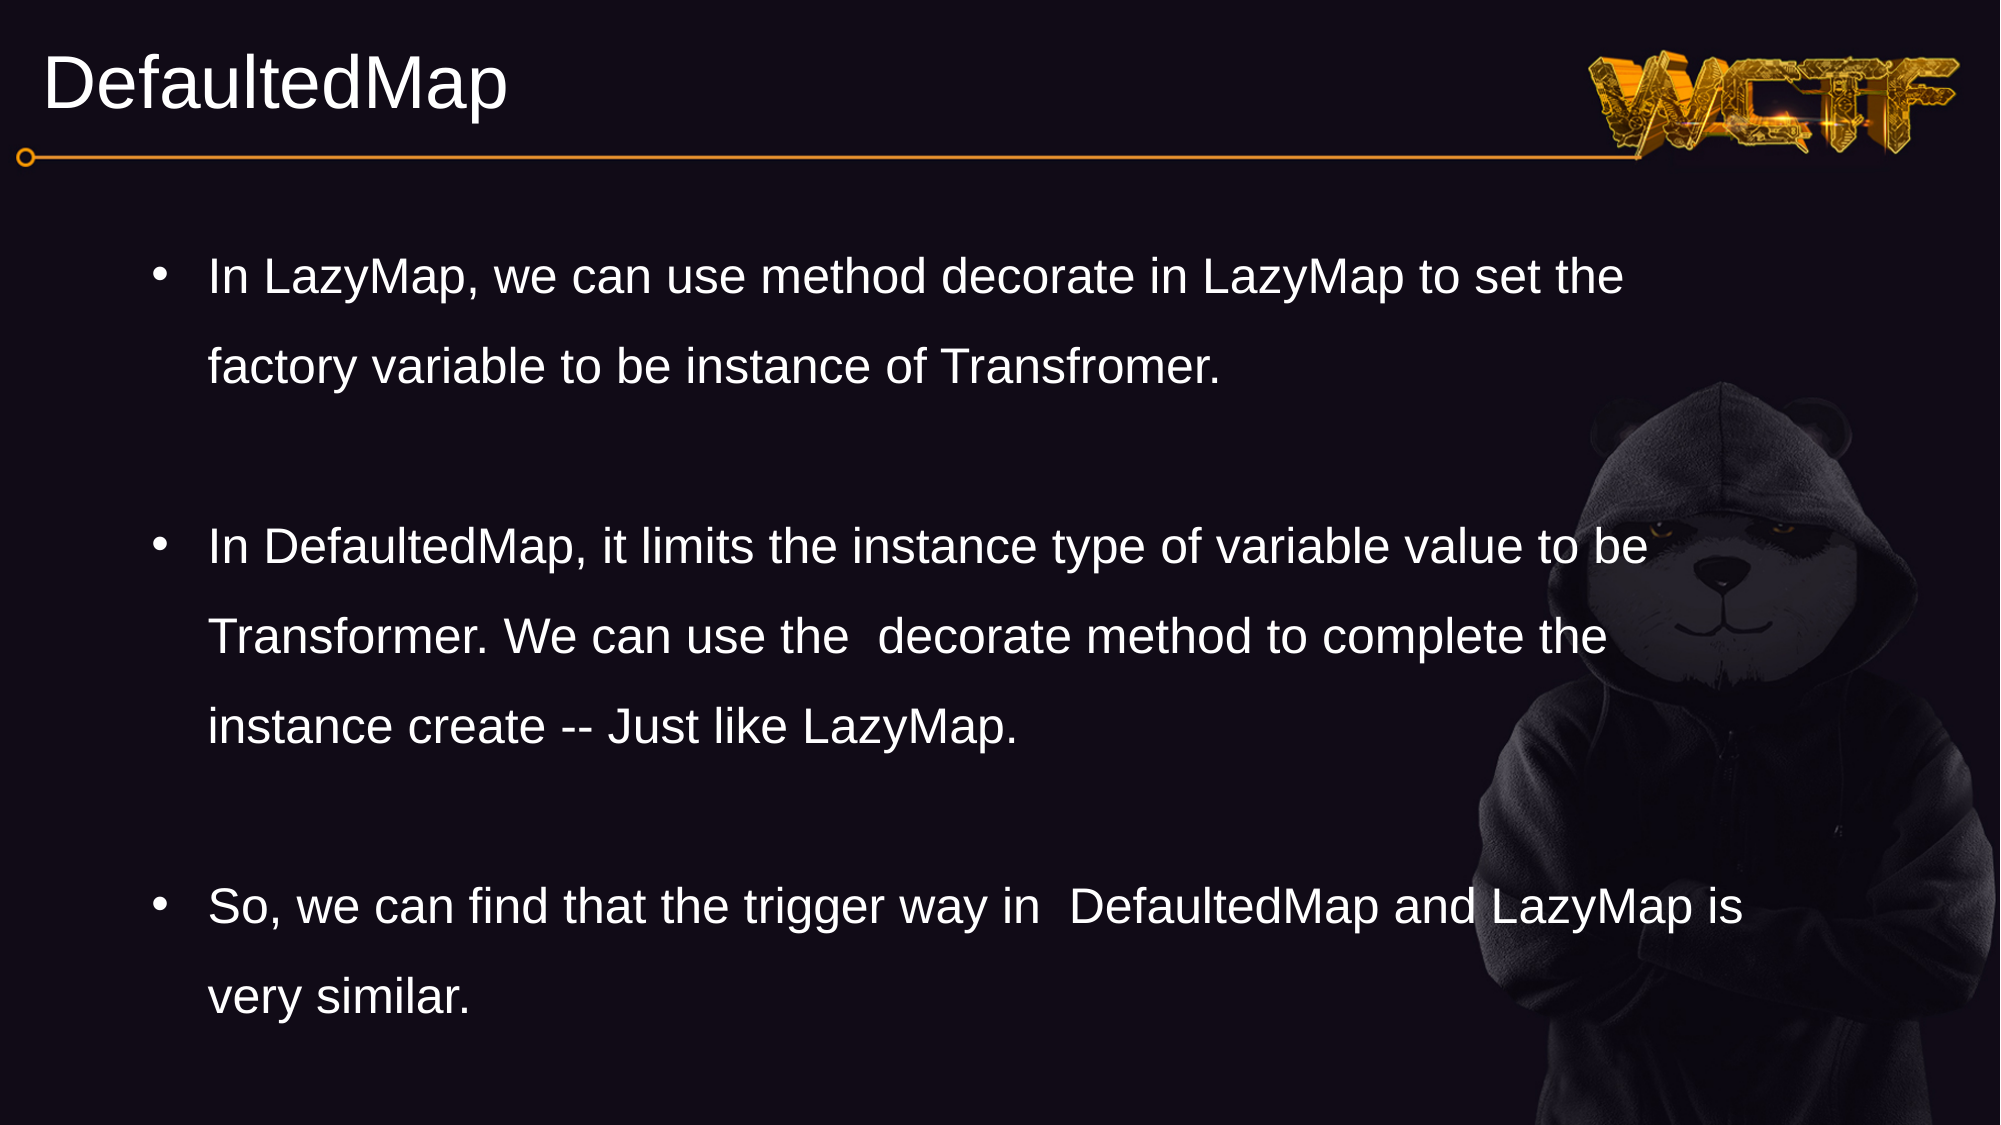

DefaultedMap
In LazyMap, we can use method decorate in LazyMap to set the factory variable to be instance of Transfromer.

In DefaultedMap, it limits the instance type of variable value to be  Transformer. We can use the  decorate method to complete the instance create -- Just like LazyMap.

So, we can find that the trigger way in  DefaultedMap and LazyMap is very similar.